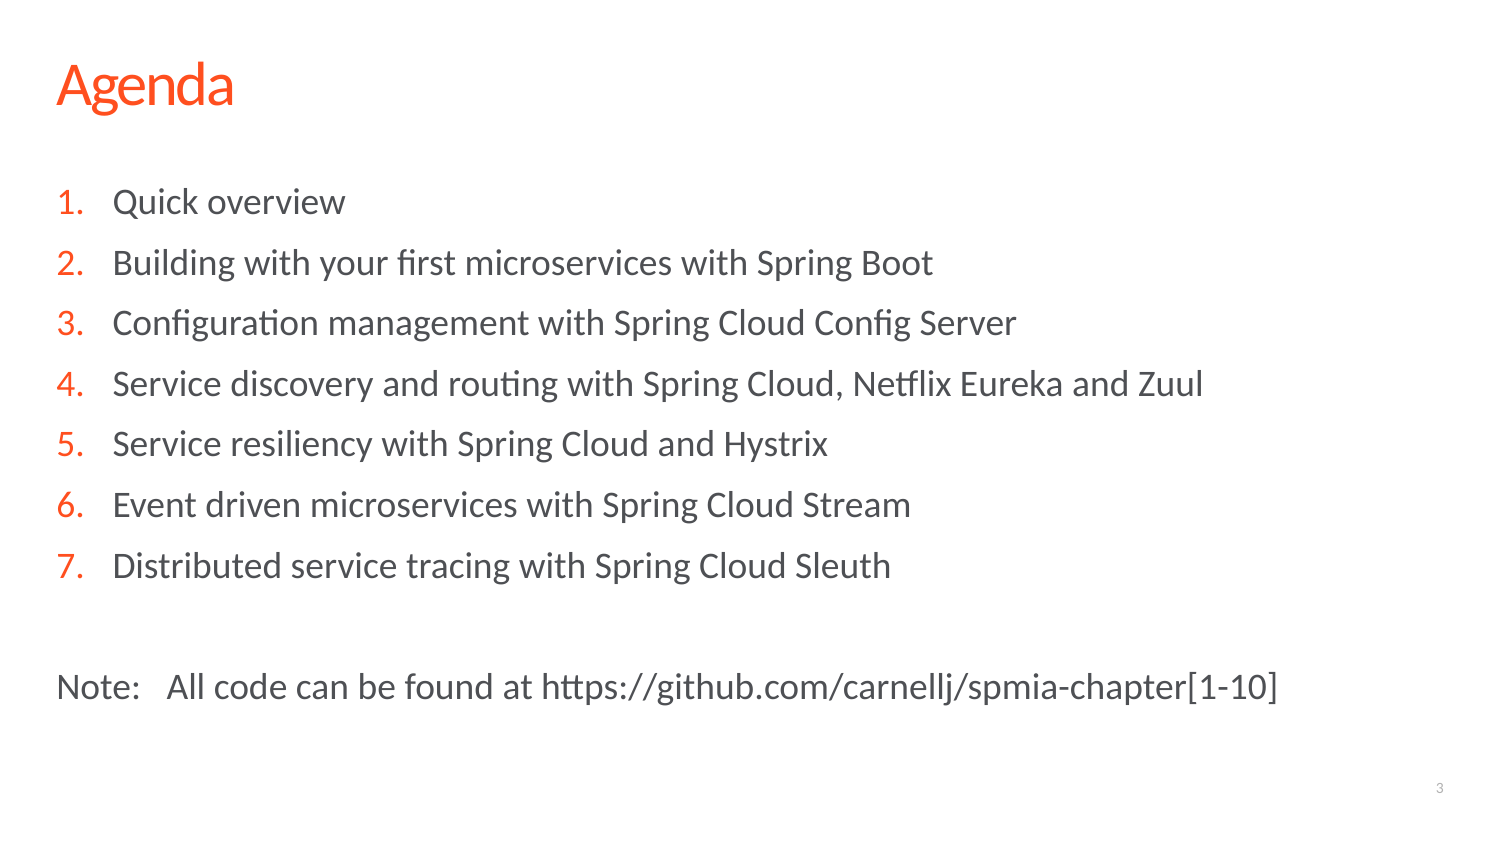

# Agenda
Quick overview
Building with your first microservices with Spring Boot
Configuration management with Spring Cloud Config Server
Service discovery and routing with Spring Cloud, Netflix Eureka and Zuul
Service resiliency with Spring Cloud and Hystrix
Event driven microservices with Spring Cloud Stream
Distributed service tracing with Spring Cloud Sleuth

Note:   All code can be found at https://github.com/carnellj/spmia-chapter[1-10]

3